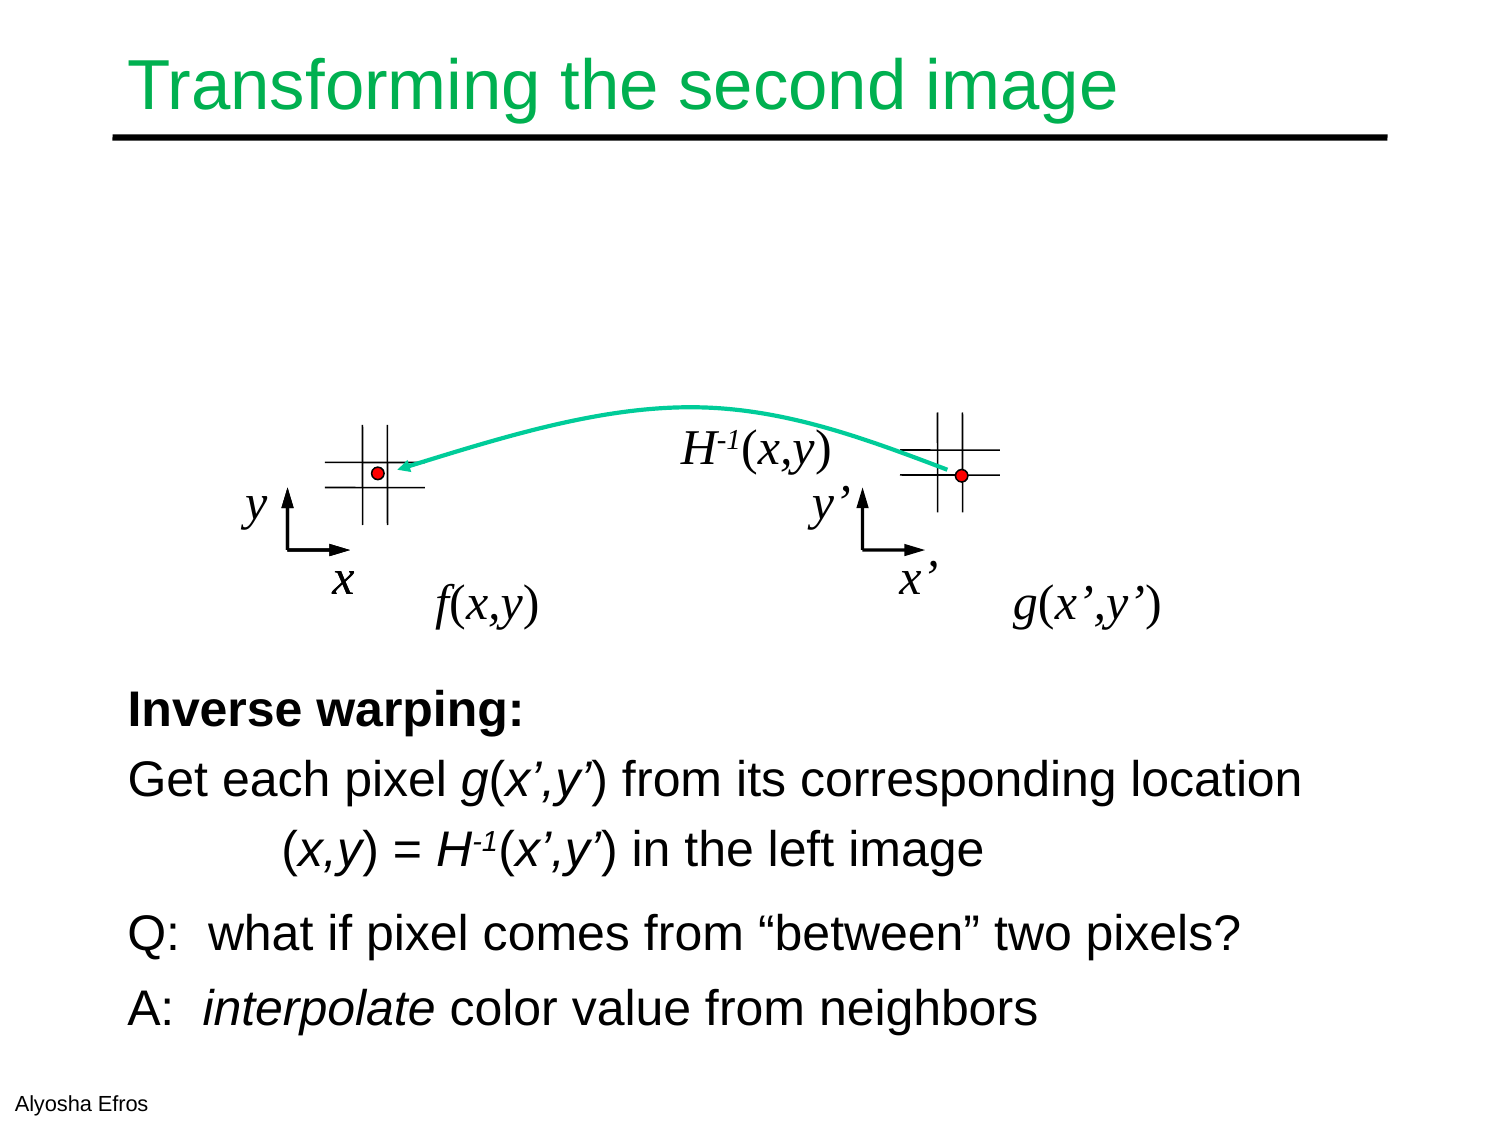

# Transforming the second image

H-1(x,y)

y
y’

x
x
x’
f(x,y)
g(x’,y’)
Inverse warping:
Get each pixel g(x’,y’) from its corresponding location
           (x,y) = H-1(x’,y’) in the left image
Q:  what if pixel comes from “between” two pixels?
A:  interpolate color value from neighbors
Alyosha Efros